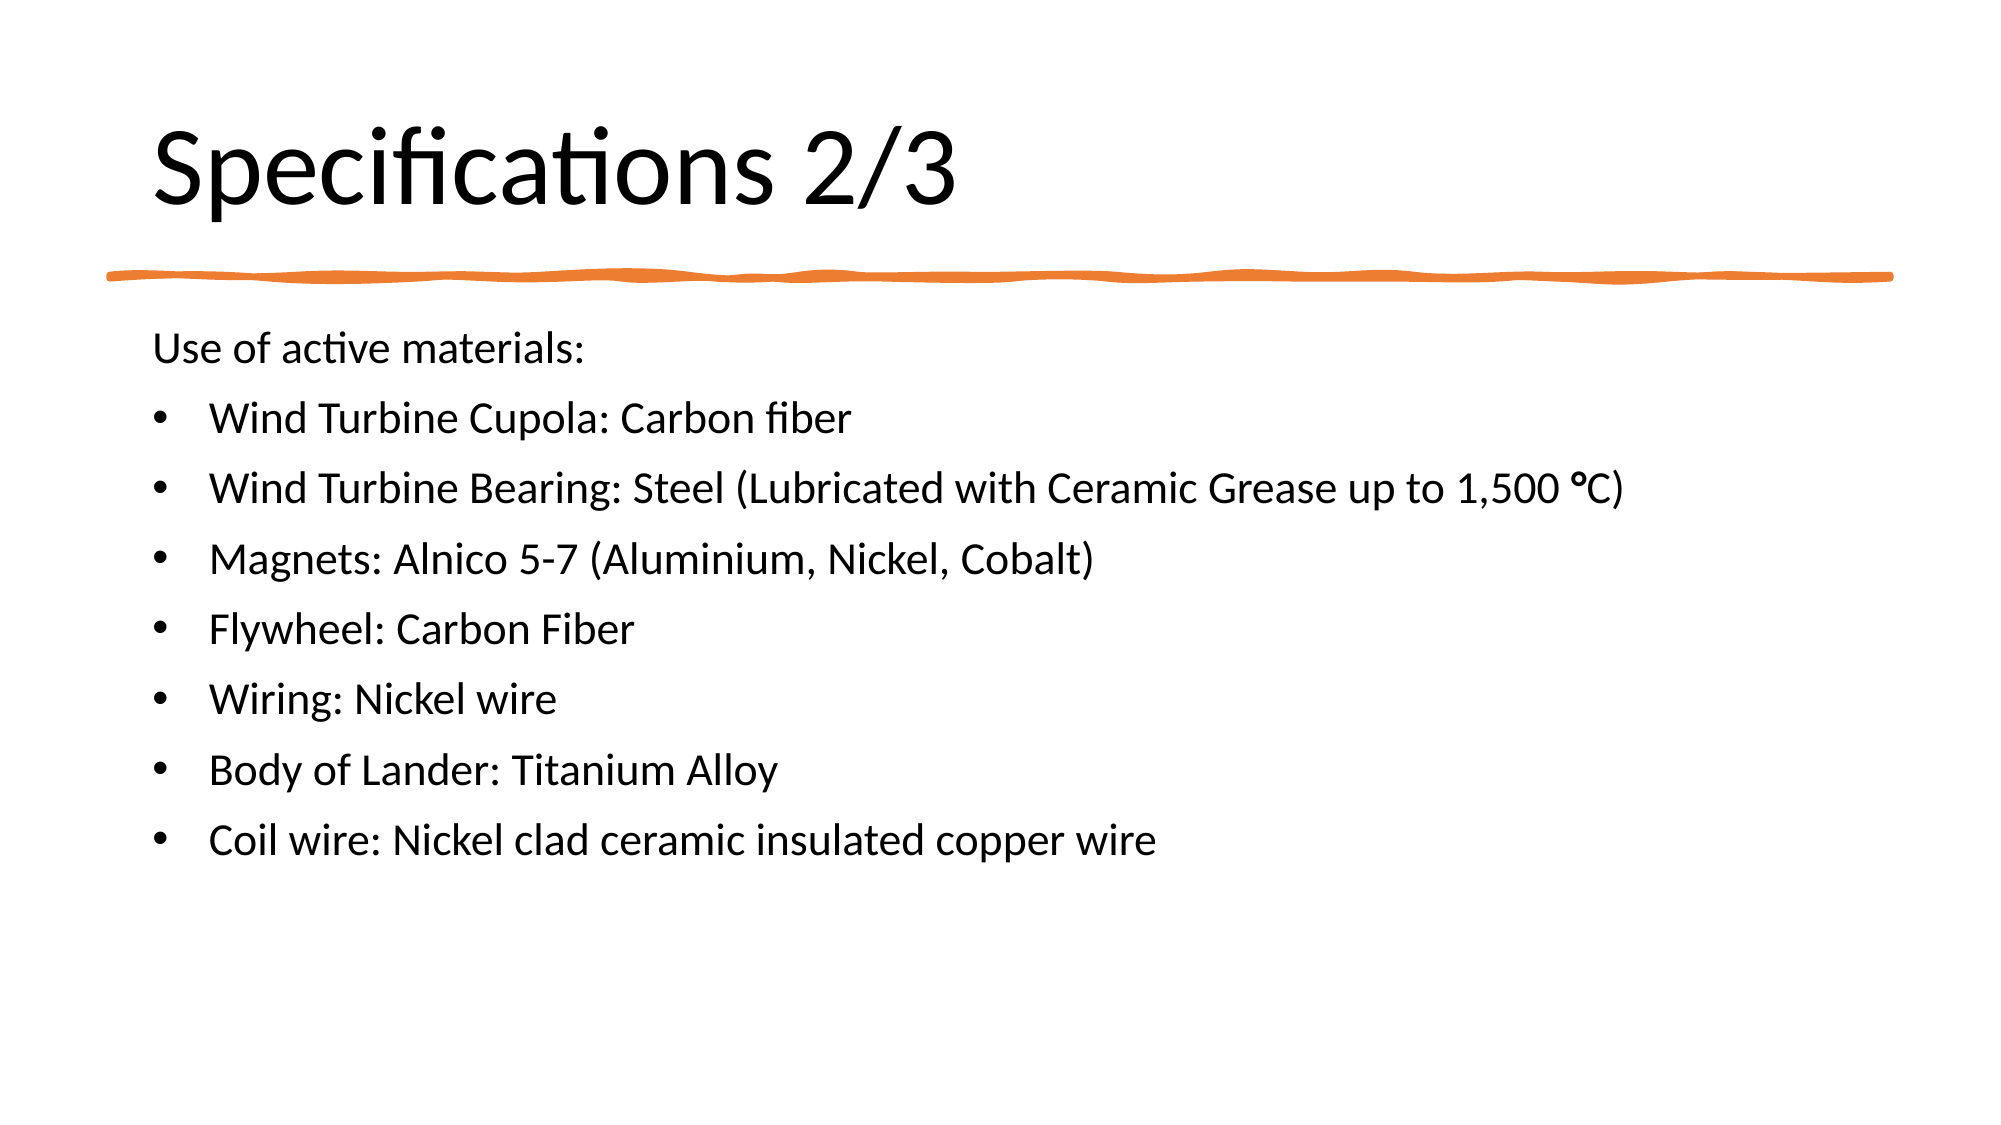

# Specifications 2/3

Use of active materials:
Wind Turbine Cupola: Carbon fiber
Wind Turbine Bearing: Steel (Lubricated with Ceramic Grease up to 1,500 °C)
Magnets: Alnico 5-7 (Aluminium, Nickel, Cobalt)
Flywheel: Carbon Fiber
Wiring: Nickel wire
Body of Lander: Titanium Alloy
Coil wire: Nickel clad ceramic insulated copper wire